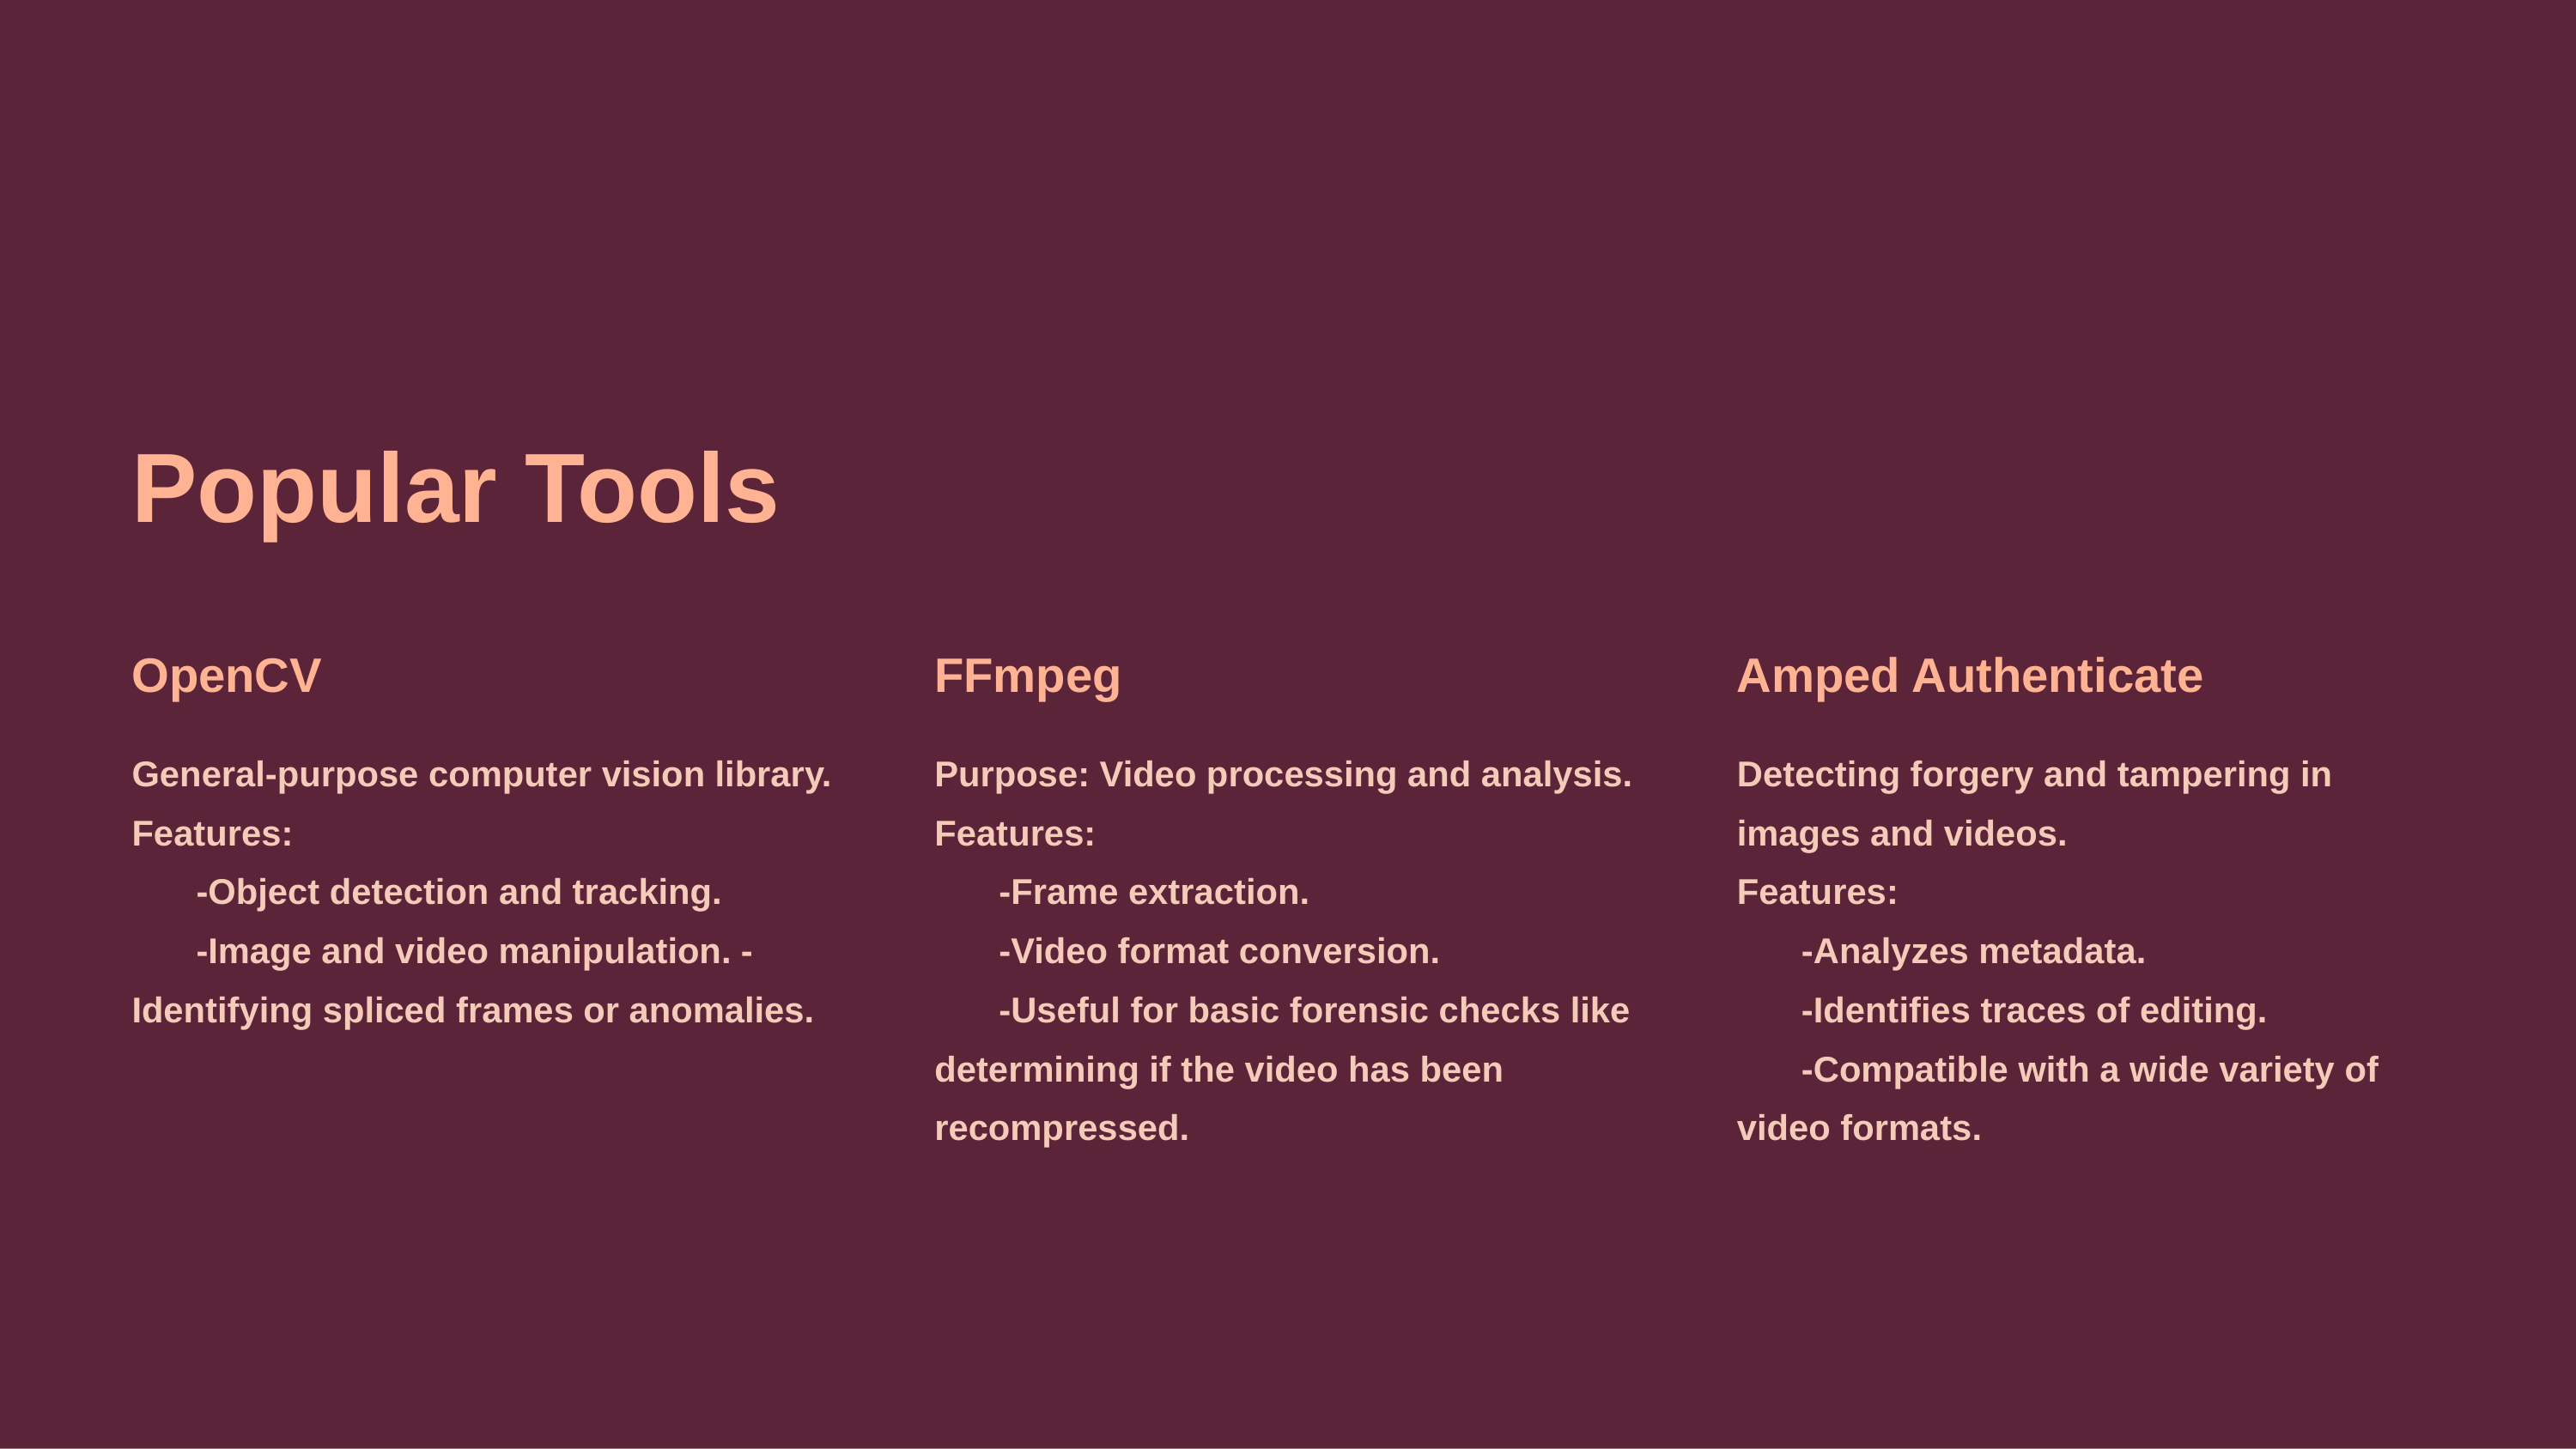

Popular Tools
OpenCV
FFmpeg
Amped Authenticate
General-purpose computer vision library.
Features:
-Object detection and tracking.
-Image and video manipulation. -Identifying spliced frames or anomalies.
Purpose: Video processing and analysis.
Features:
-Frame extraction.
-Video format conversion.
-Useful for basic forensic checks like determining if the video has been recompressed.
Detecting forgery and tampering in images and videos.
Features:
-Analyzes metadata.
-Identifies traces of editing.
-Compatible with a wide variety of video formats.